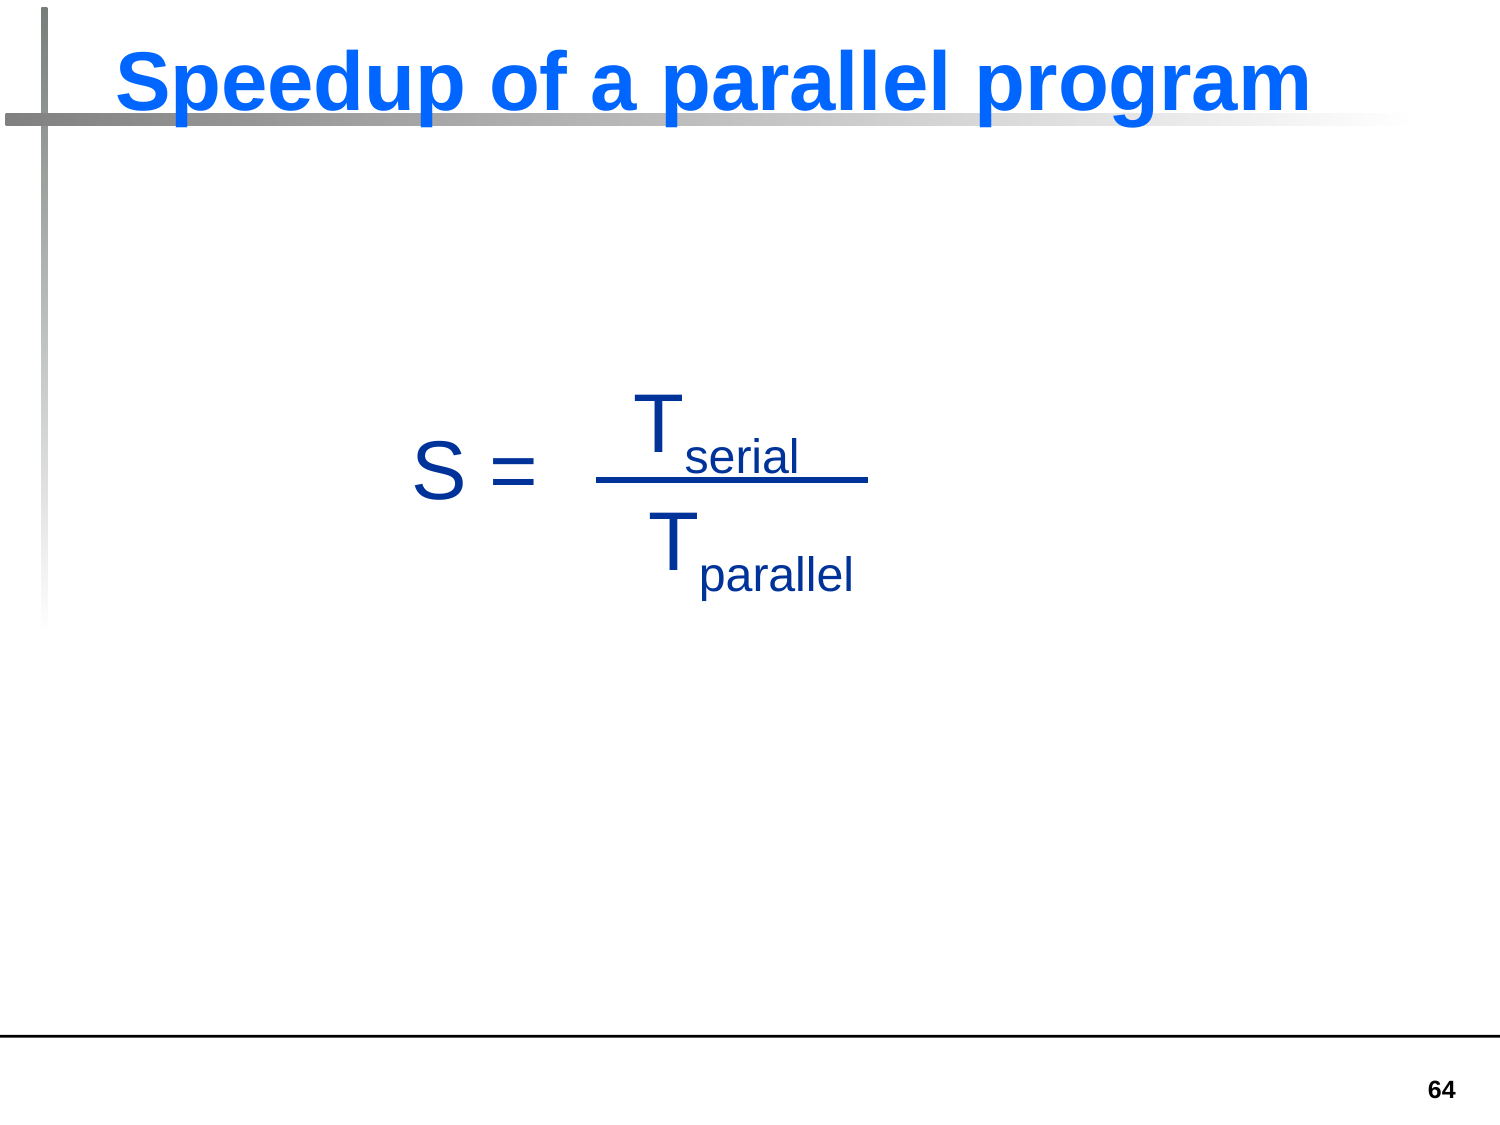

# Speedup of a parallel program
Tserial
S =
Tparallel